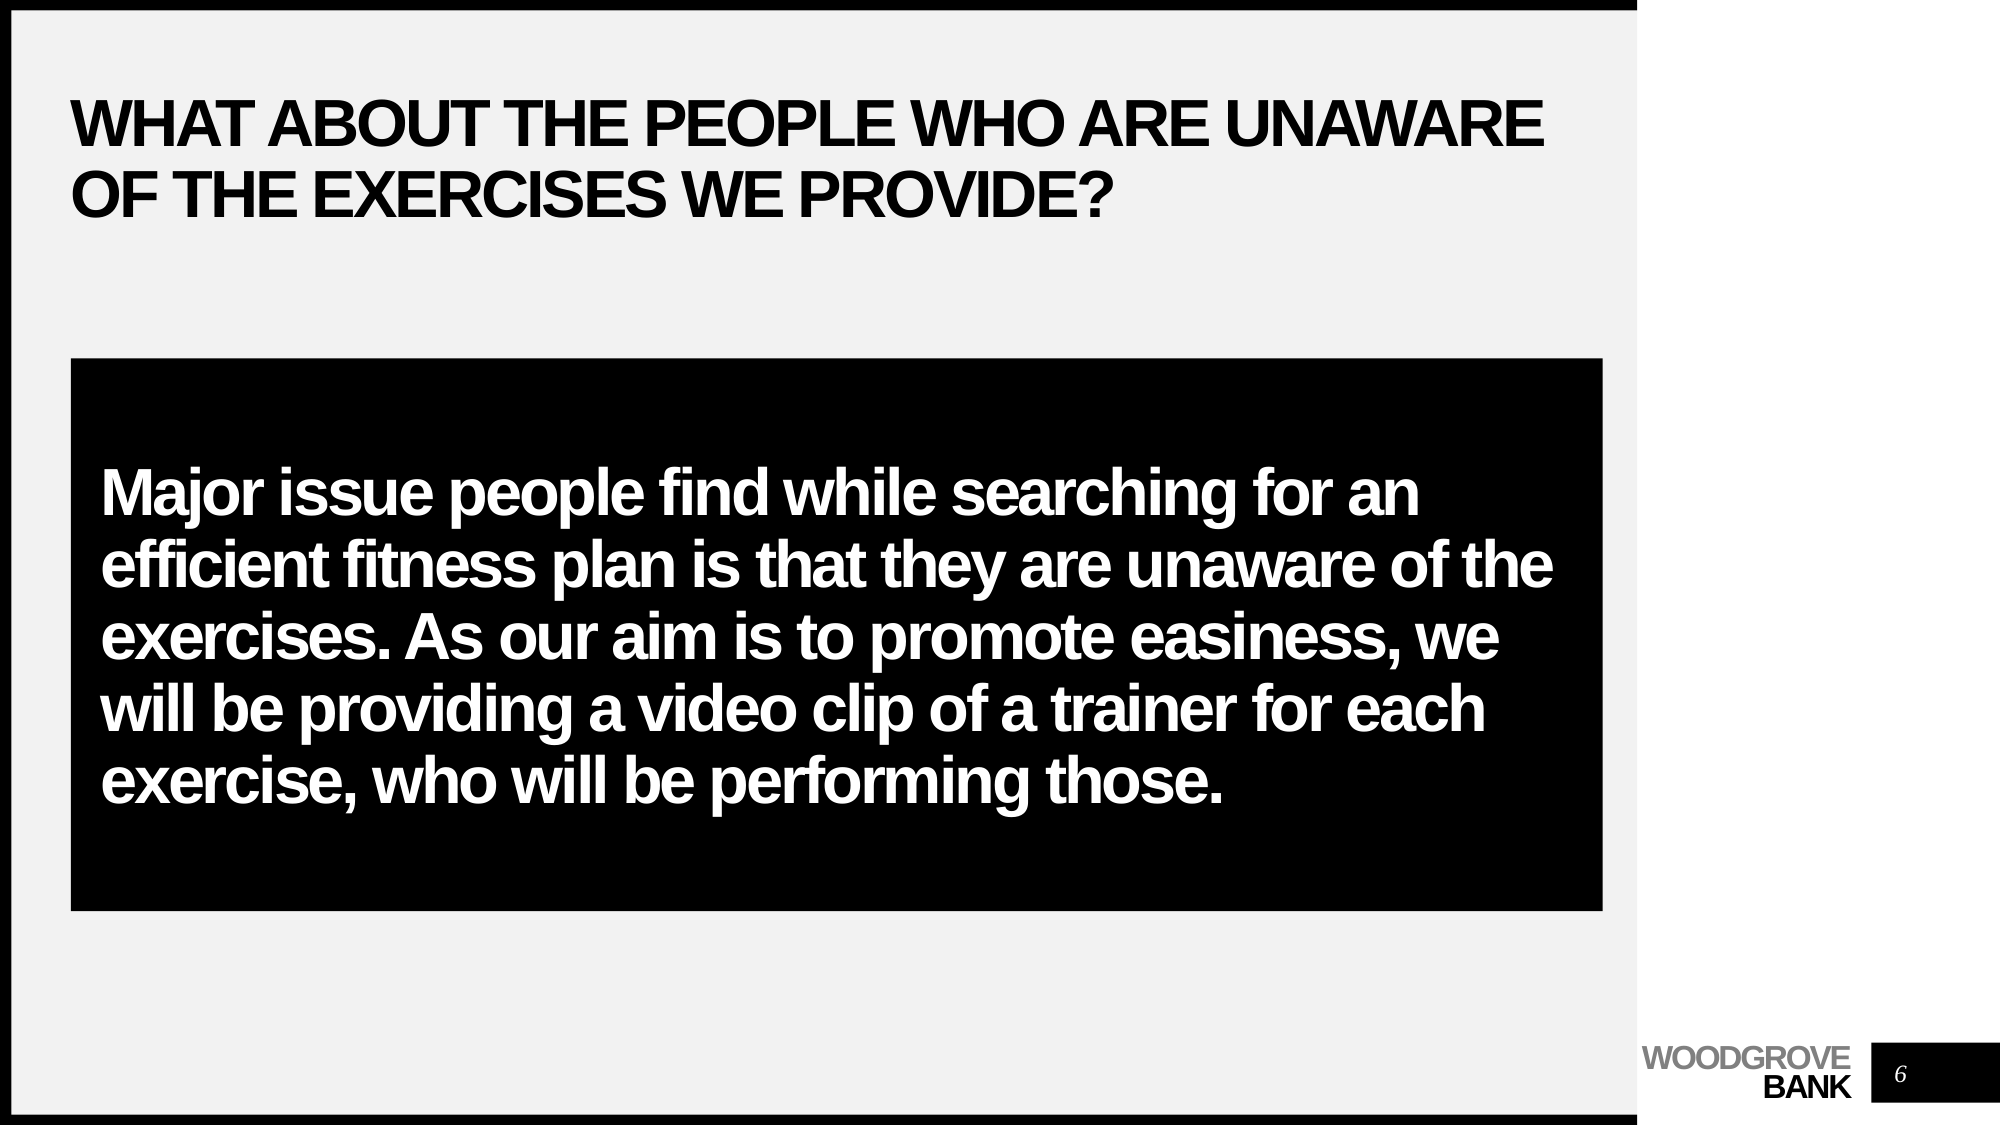

# What about the people who are unaware of the exercises we provide?
Major issue people find while searching for an efficient fitness plan is that they are unaware of the exercises. As our aim is to promote easiness, we will be providing a video clip of a trainer for each exercise, who will be performing those.
6